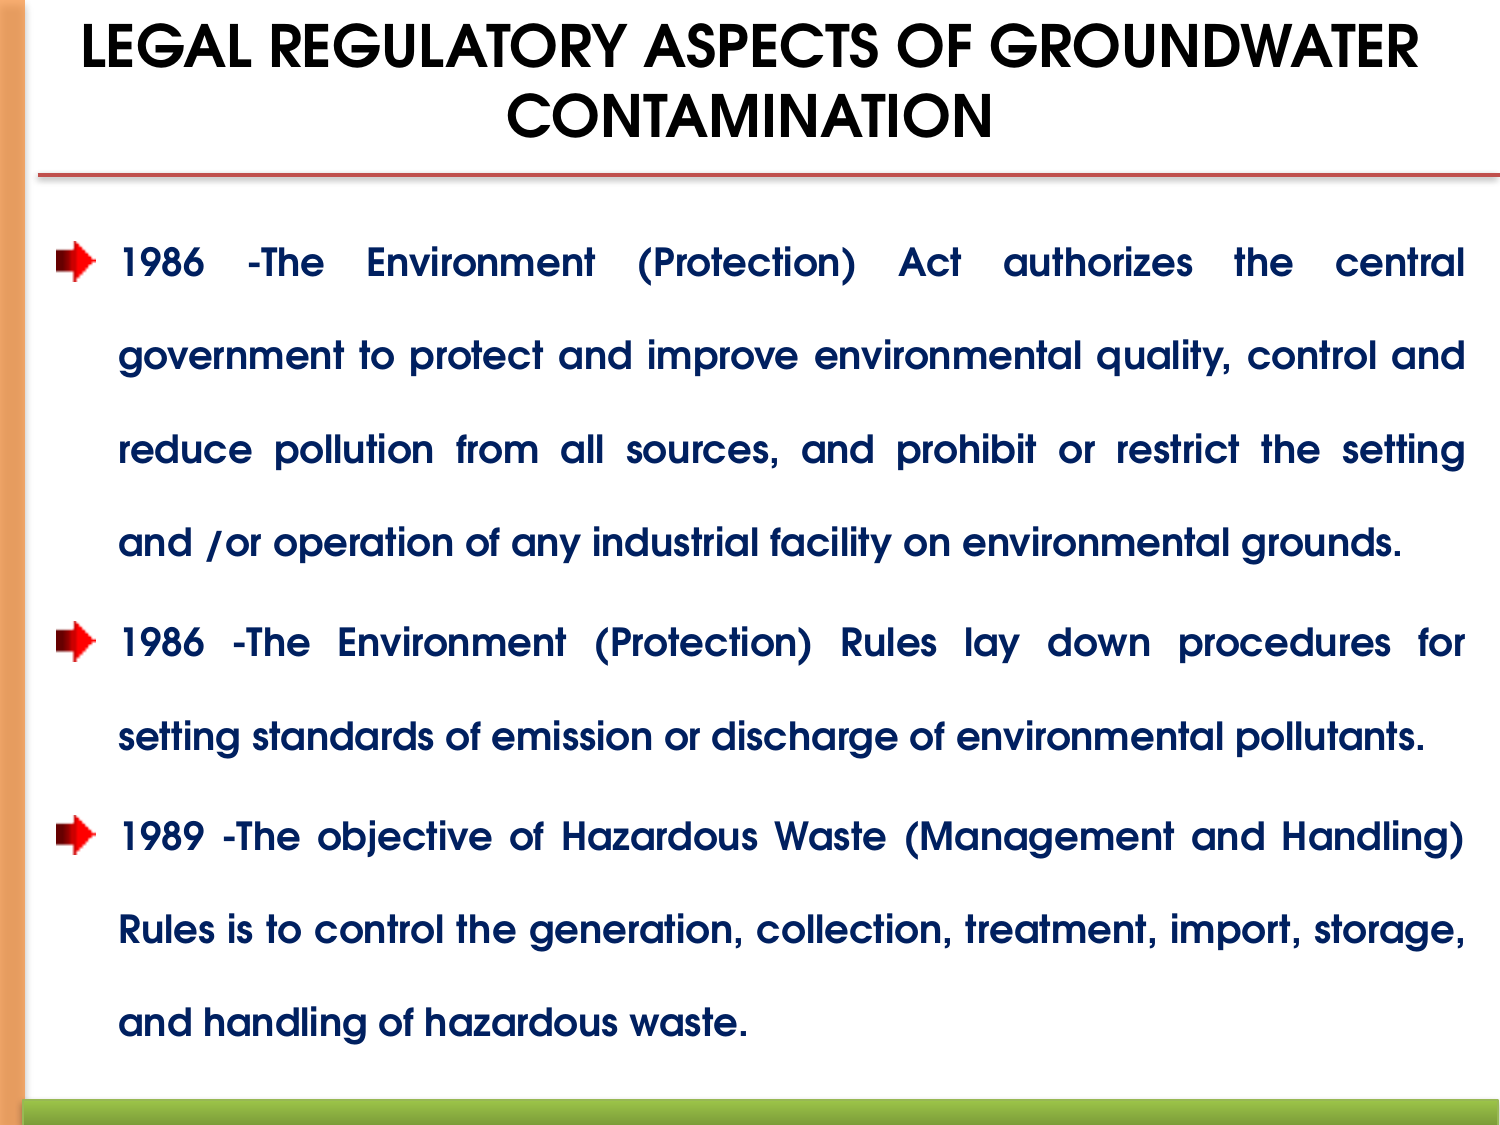

LEGAL REGULATORY ASPECTS OF GROUNDWATER CONTAMINATION
1986 -The Environment (Protection) Act authorizes the central government to protect and improve environmental quality, control and reduce pollution from all sources, and prohibit or restrict the setting and /or operation of any industrial facility on environmental grounds.
1986 -The Environment (Protection) Rules lay down procedures for setting standards of emission or discharge of environmental pollutants.
1989 -The objective of Hazardous Waste (Management and Handling) Rules is to control the generation, collection, treatment, import, storage, and handling of hazardous waste.